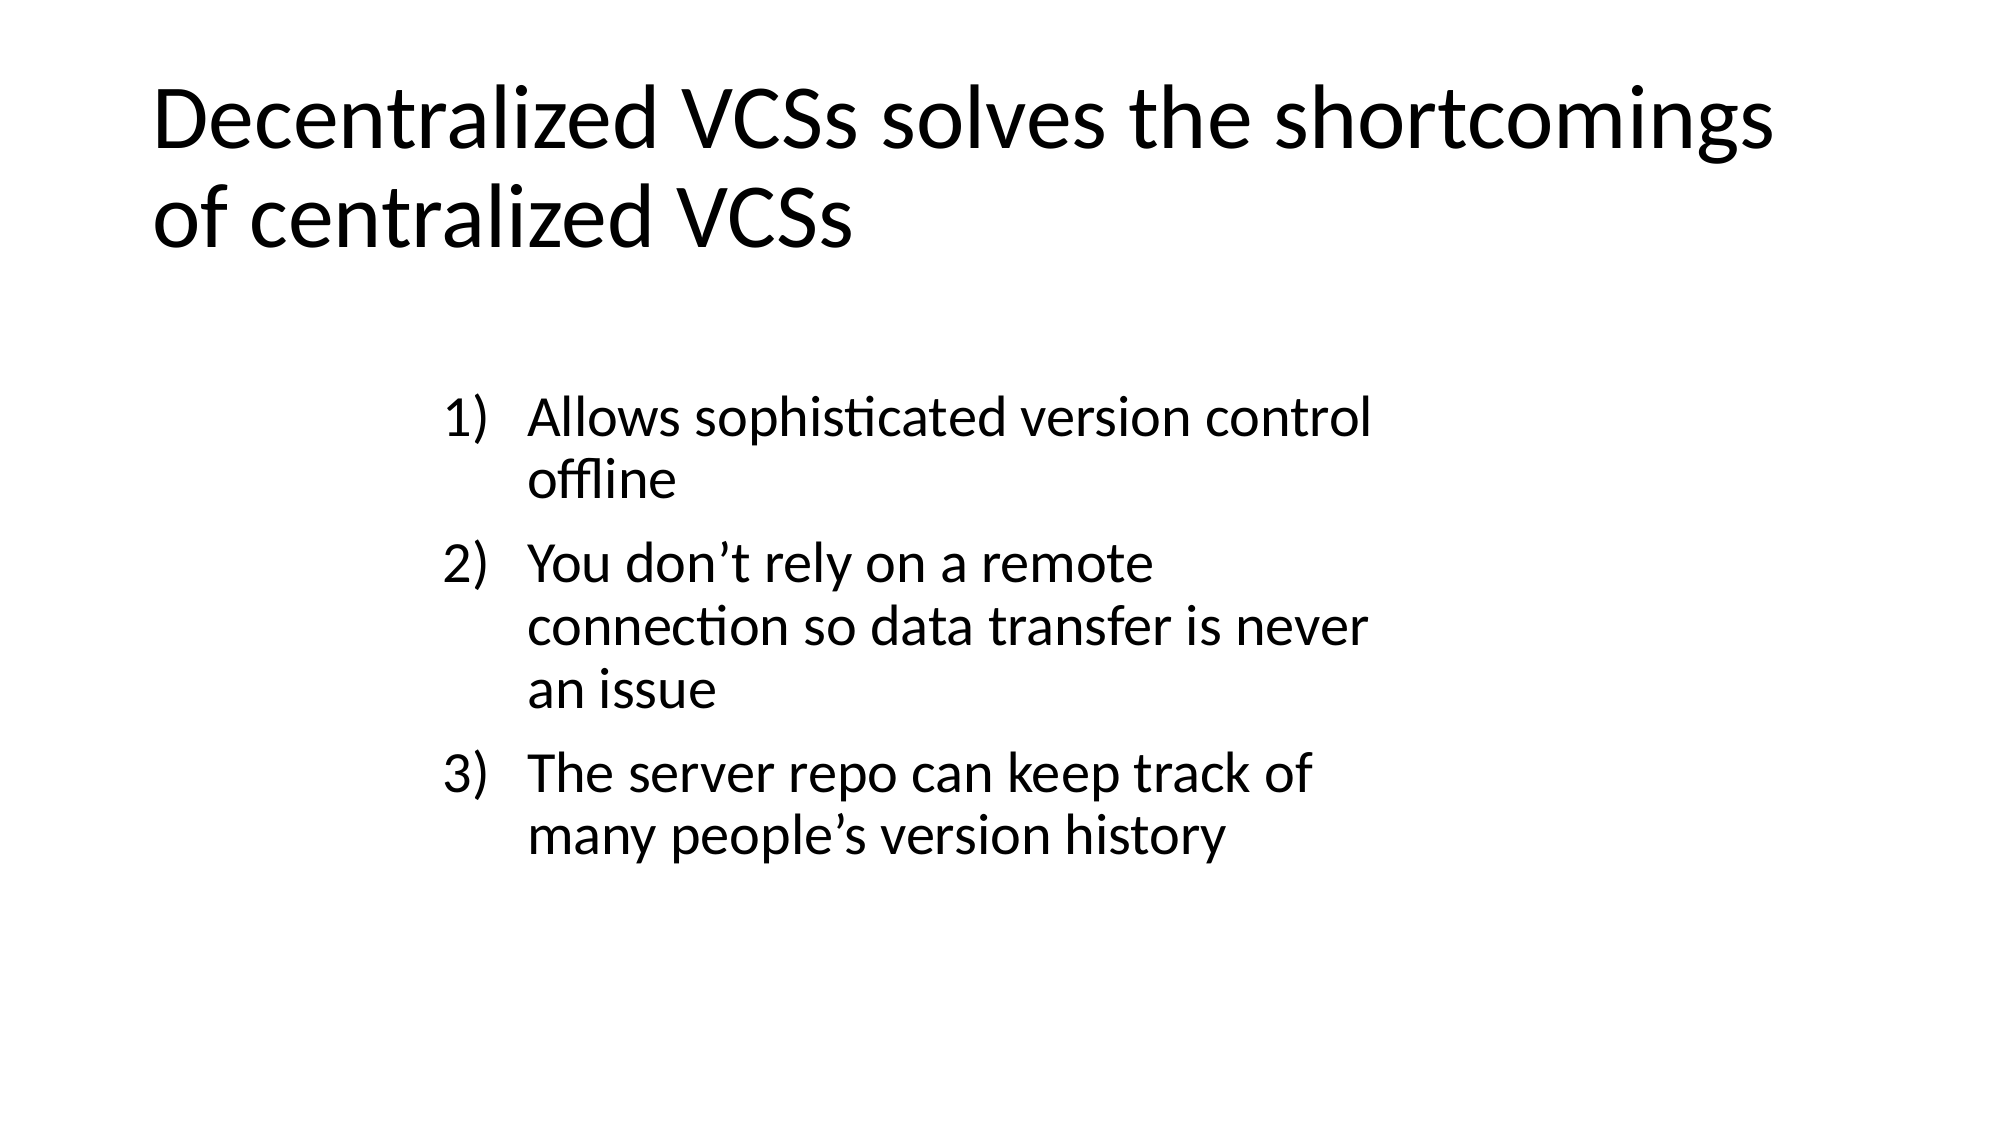

# Decentralized VCSs solves the shortcomings of centralized VCSs
Allows sophisticated version control offline
You don’t rely on a remote connection so data transfer is never an issue
The server repo can keep track of many people’s version history